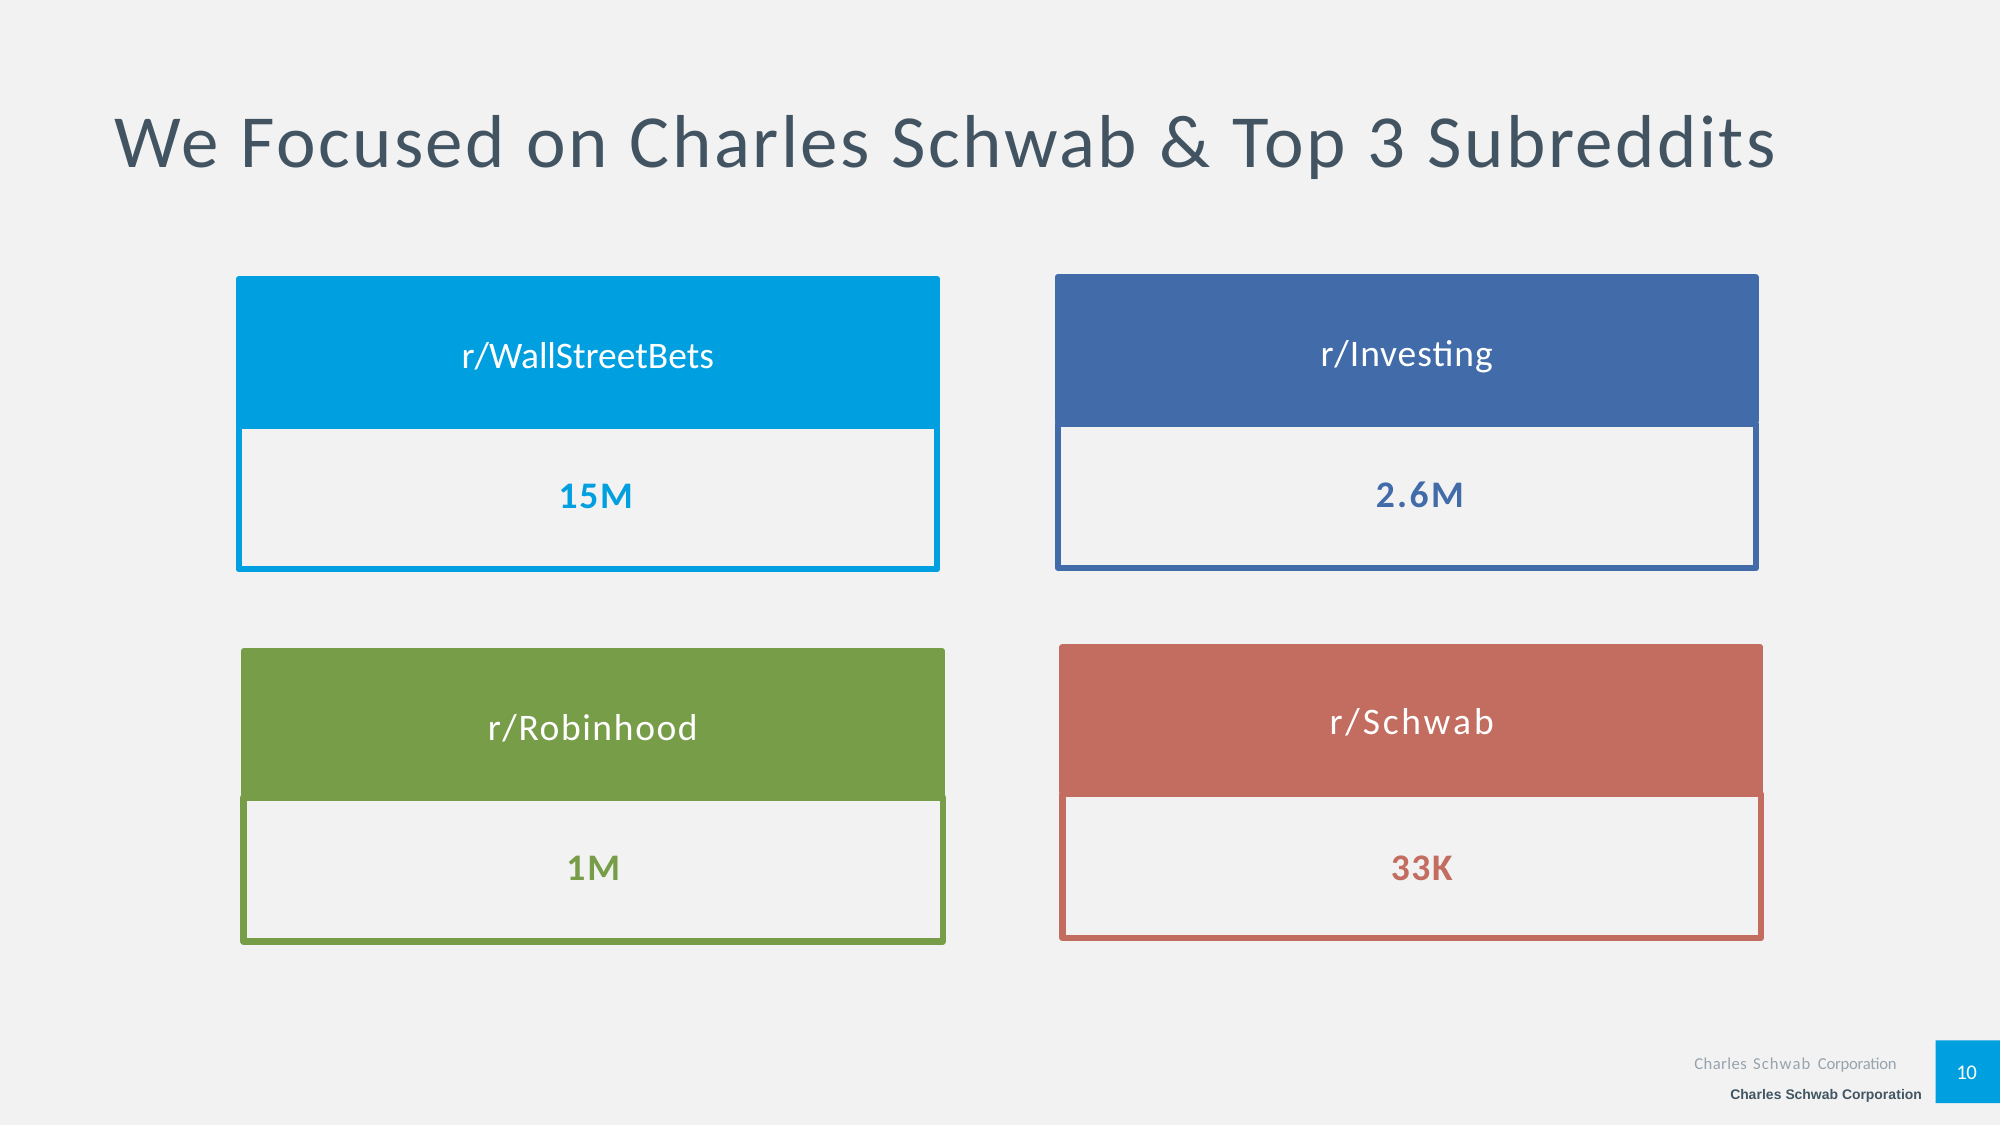

# We Focused on Charles Schwab & Top 3 Subreddits

r/Investing

 2.6M

r/WallStreetBets

15M

r/Schwab

  33K

r/Robinhood

1M

Charles Schwab Corporation
10